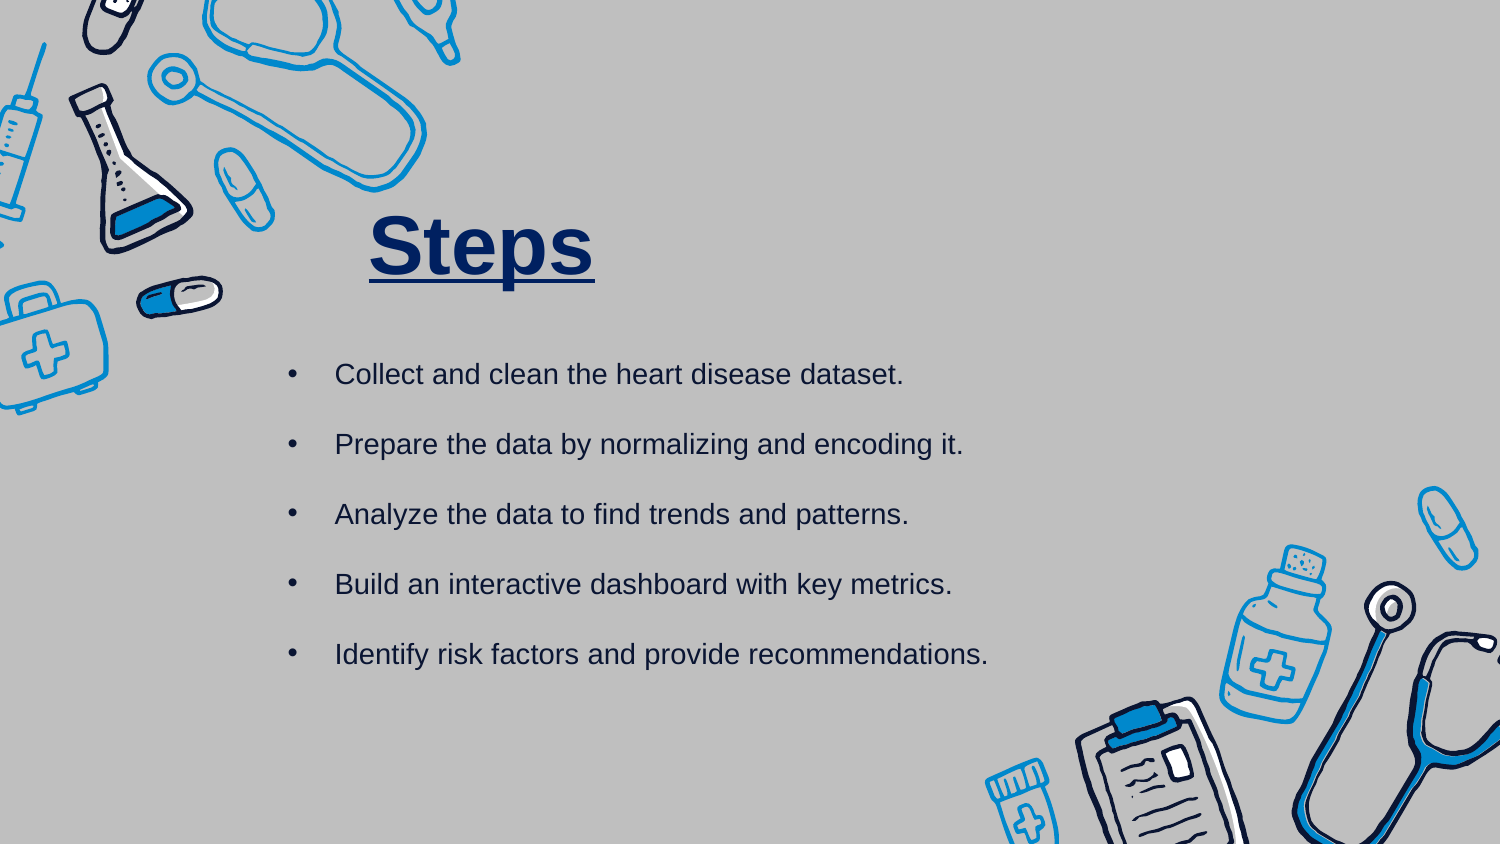

Steps
Collect and clean the heart disease dataset.

Prepare the data by normalizing and encoding it.

Analyze the data to find trends and patterns.

Build an interactive dashboard with key metrics.

Identify risk factors and provide recommendations.